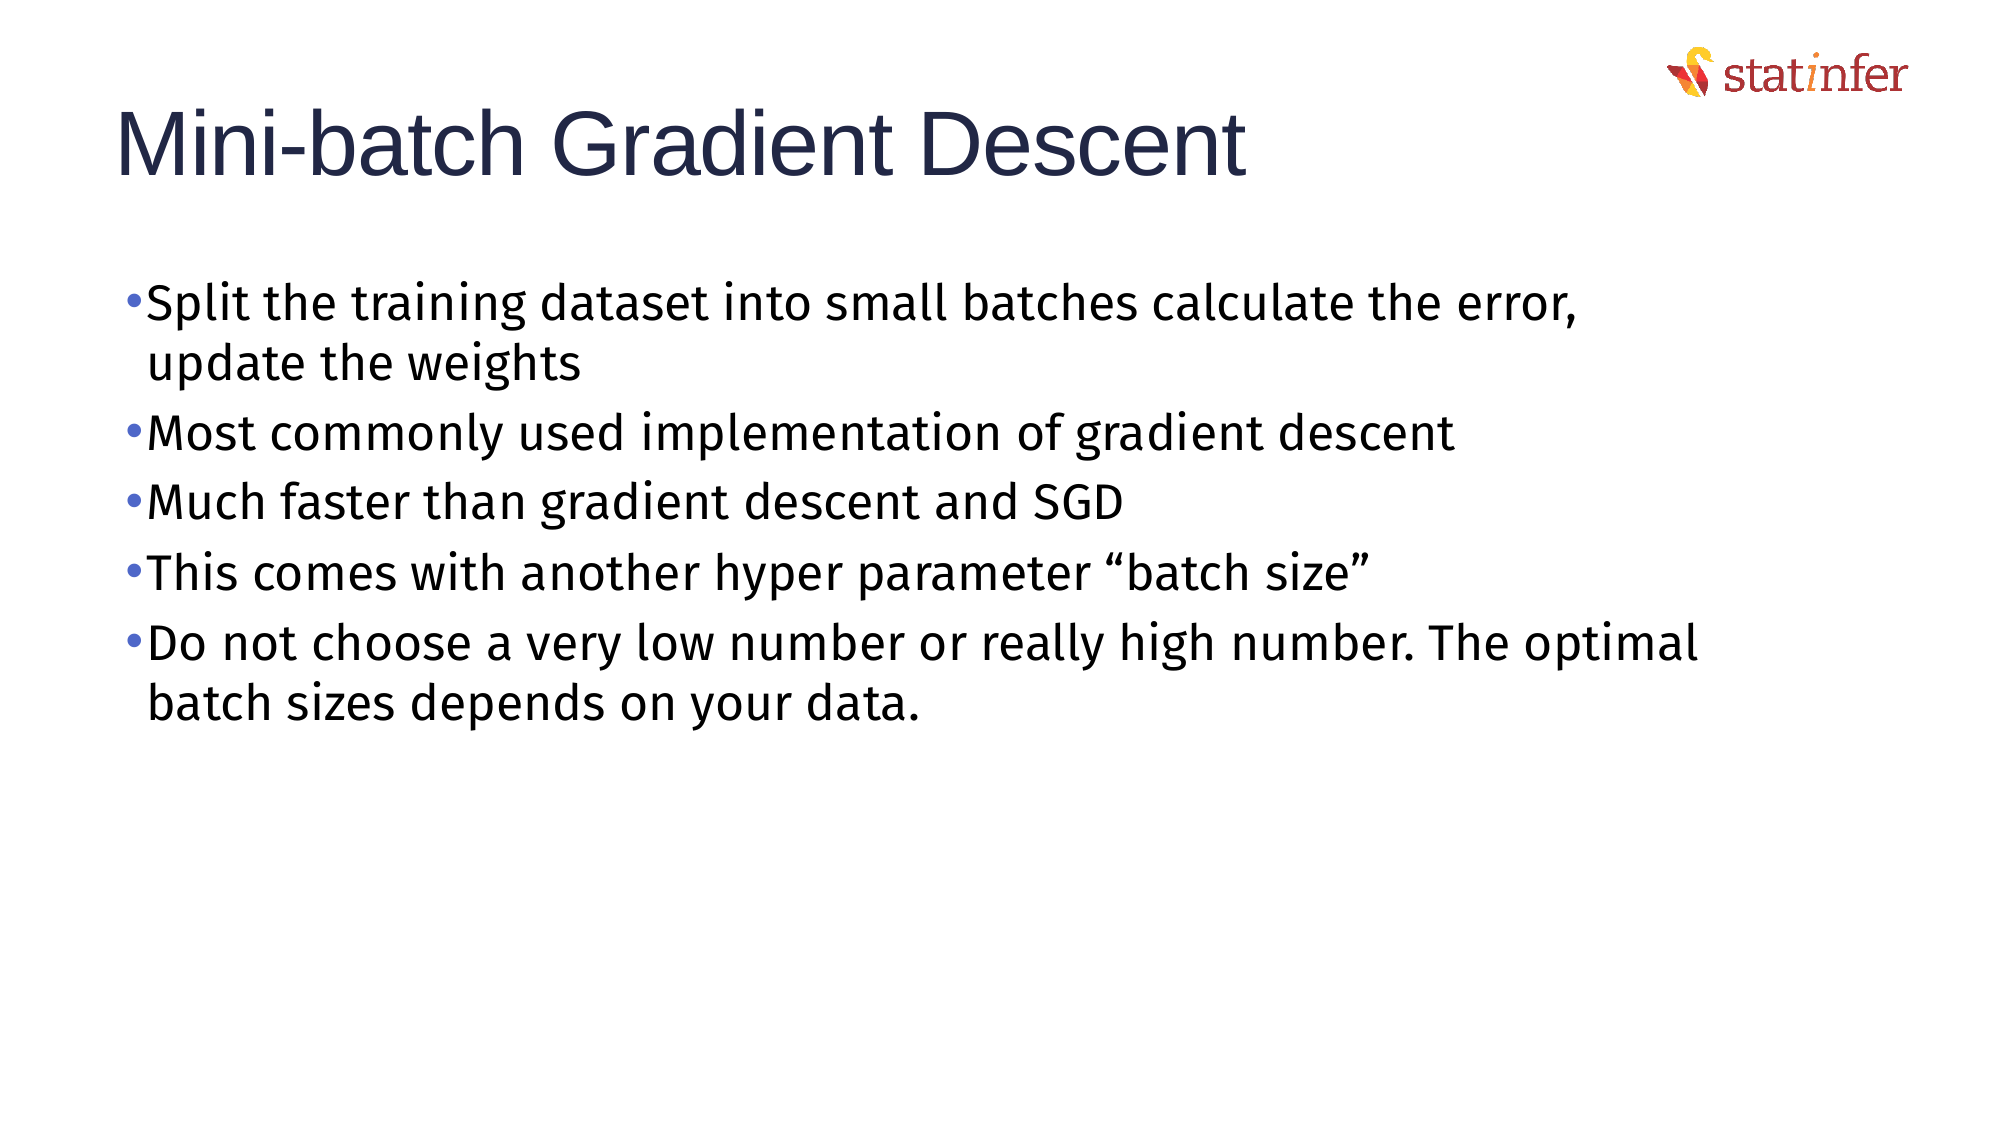

# Mini-batch Gradient Descent
Split the training dataset into small batches calculate the error, update the weights
Most commonly used implementation of gradient descent
Much faster than gradient descent and SGD
This comes with another hyper parameter “batch size”
Do not choose a very low number or really high number. The optimal batch sizes depends on your data.
73